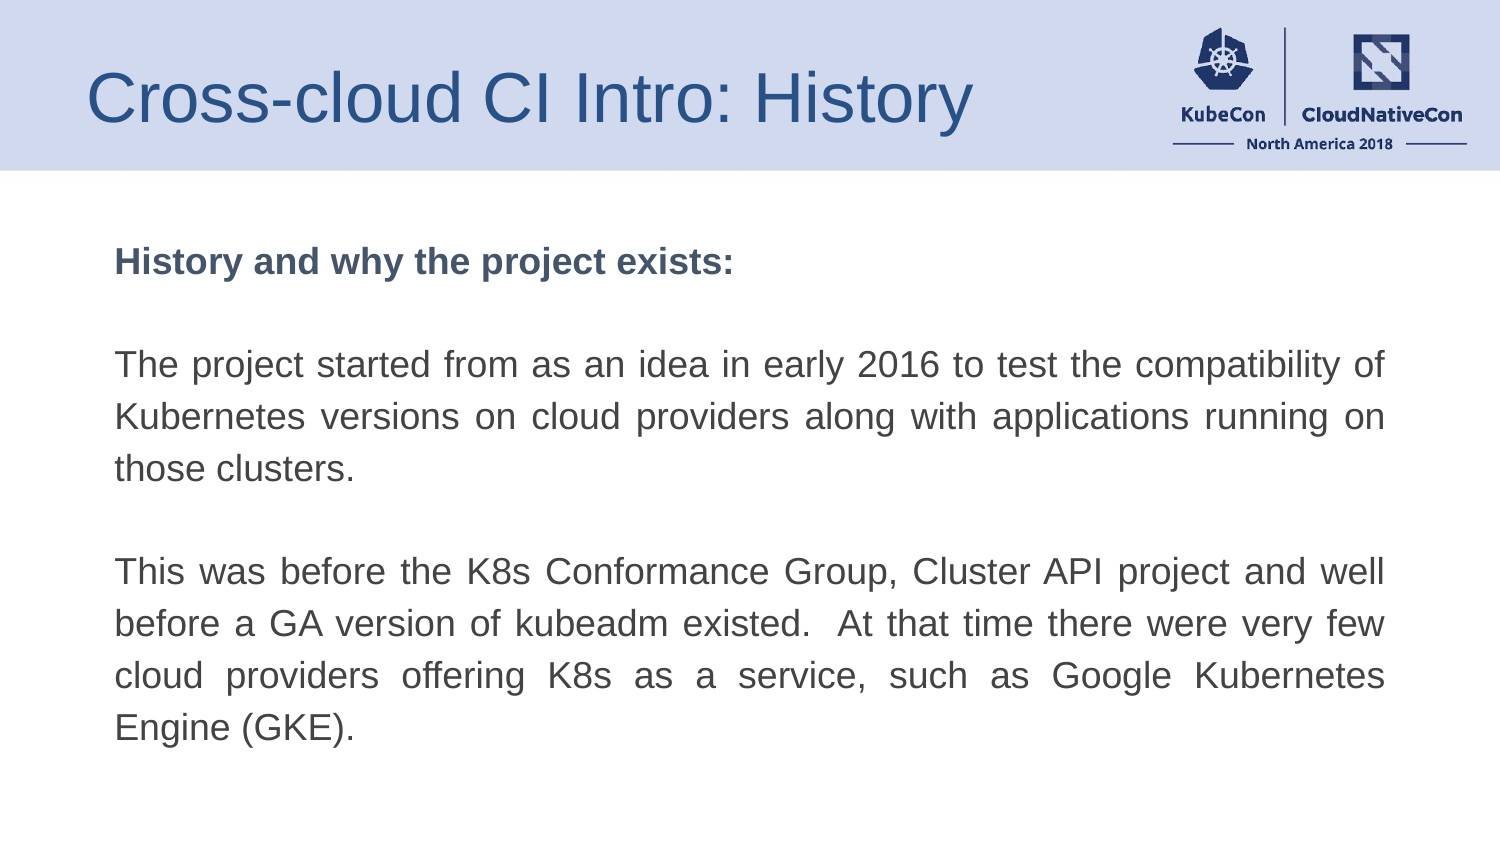

# Cross-cloud CI Intro: History
History and why the project exists:

The project started from as an idea in early 2016 to test the compatibility of Kubernetes versions on cloud providers along with applications running on those clusters.

This was before the K8s Conformance Group, Cluster API project and well before a GA version of kubeadm existed.  At that time there were very few cloud providers offering K8s as a service, such as Google Kubernetes Engine (GKE).